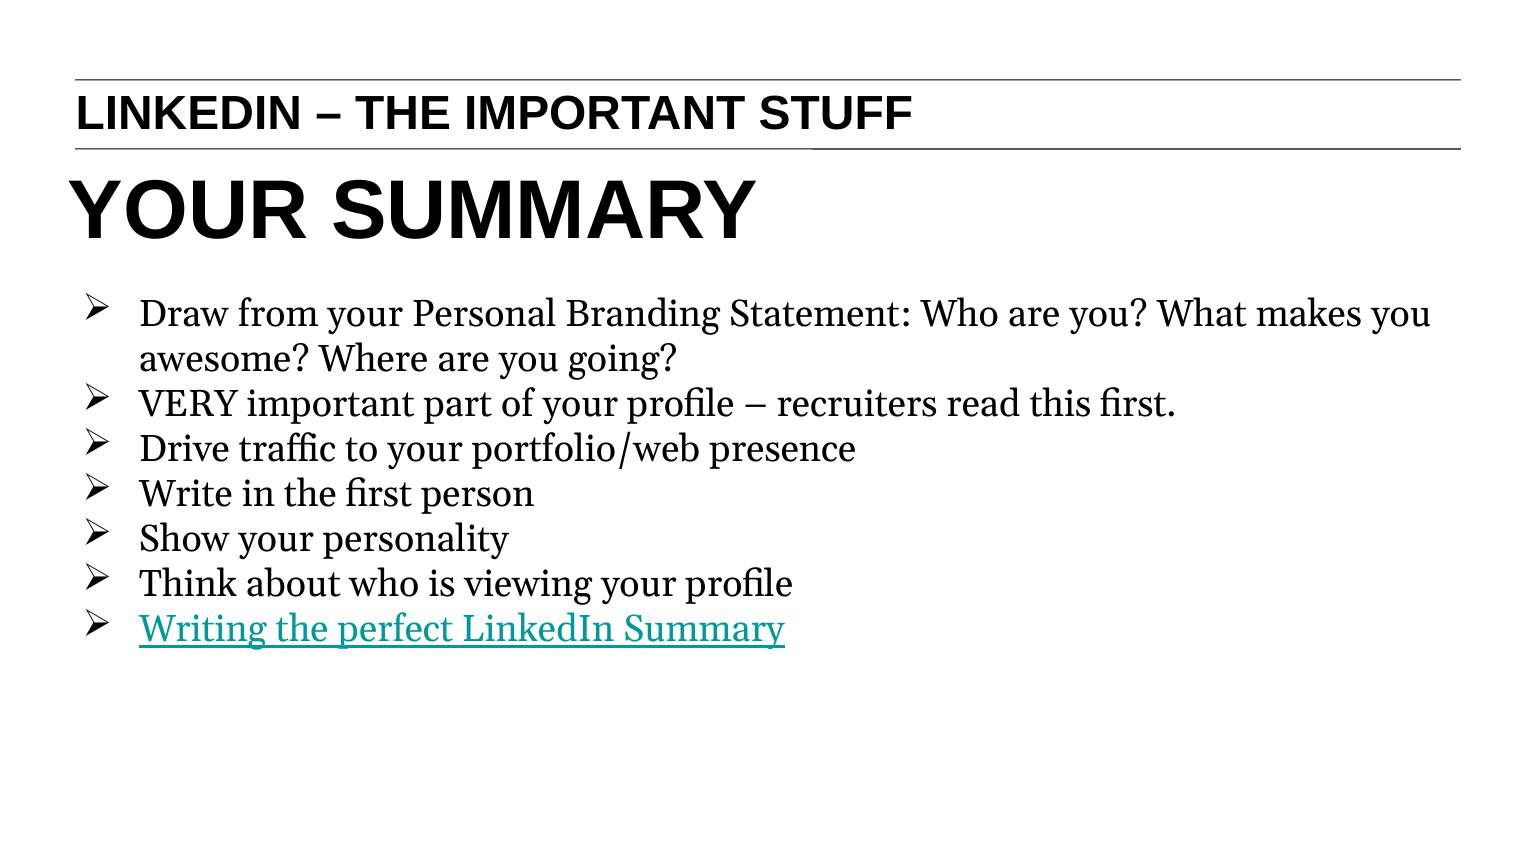

LINKEDIN – the important stuff
# YOUR Summary
Draw from your Personal Branding Statement: Who are you? What makes you awesome? Where are you going?
VERY important part of your profile – recruiters read this first.
Drive traffic to your portfolio/web presence
Write in the first person
Show your personality
Think about who is viewing your profile
Writing the perfect LinkedIn Summary